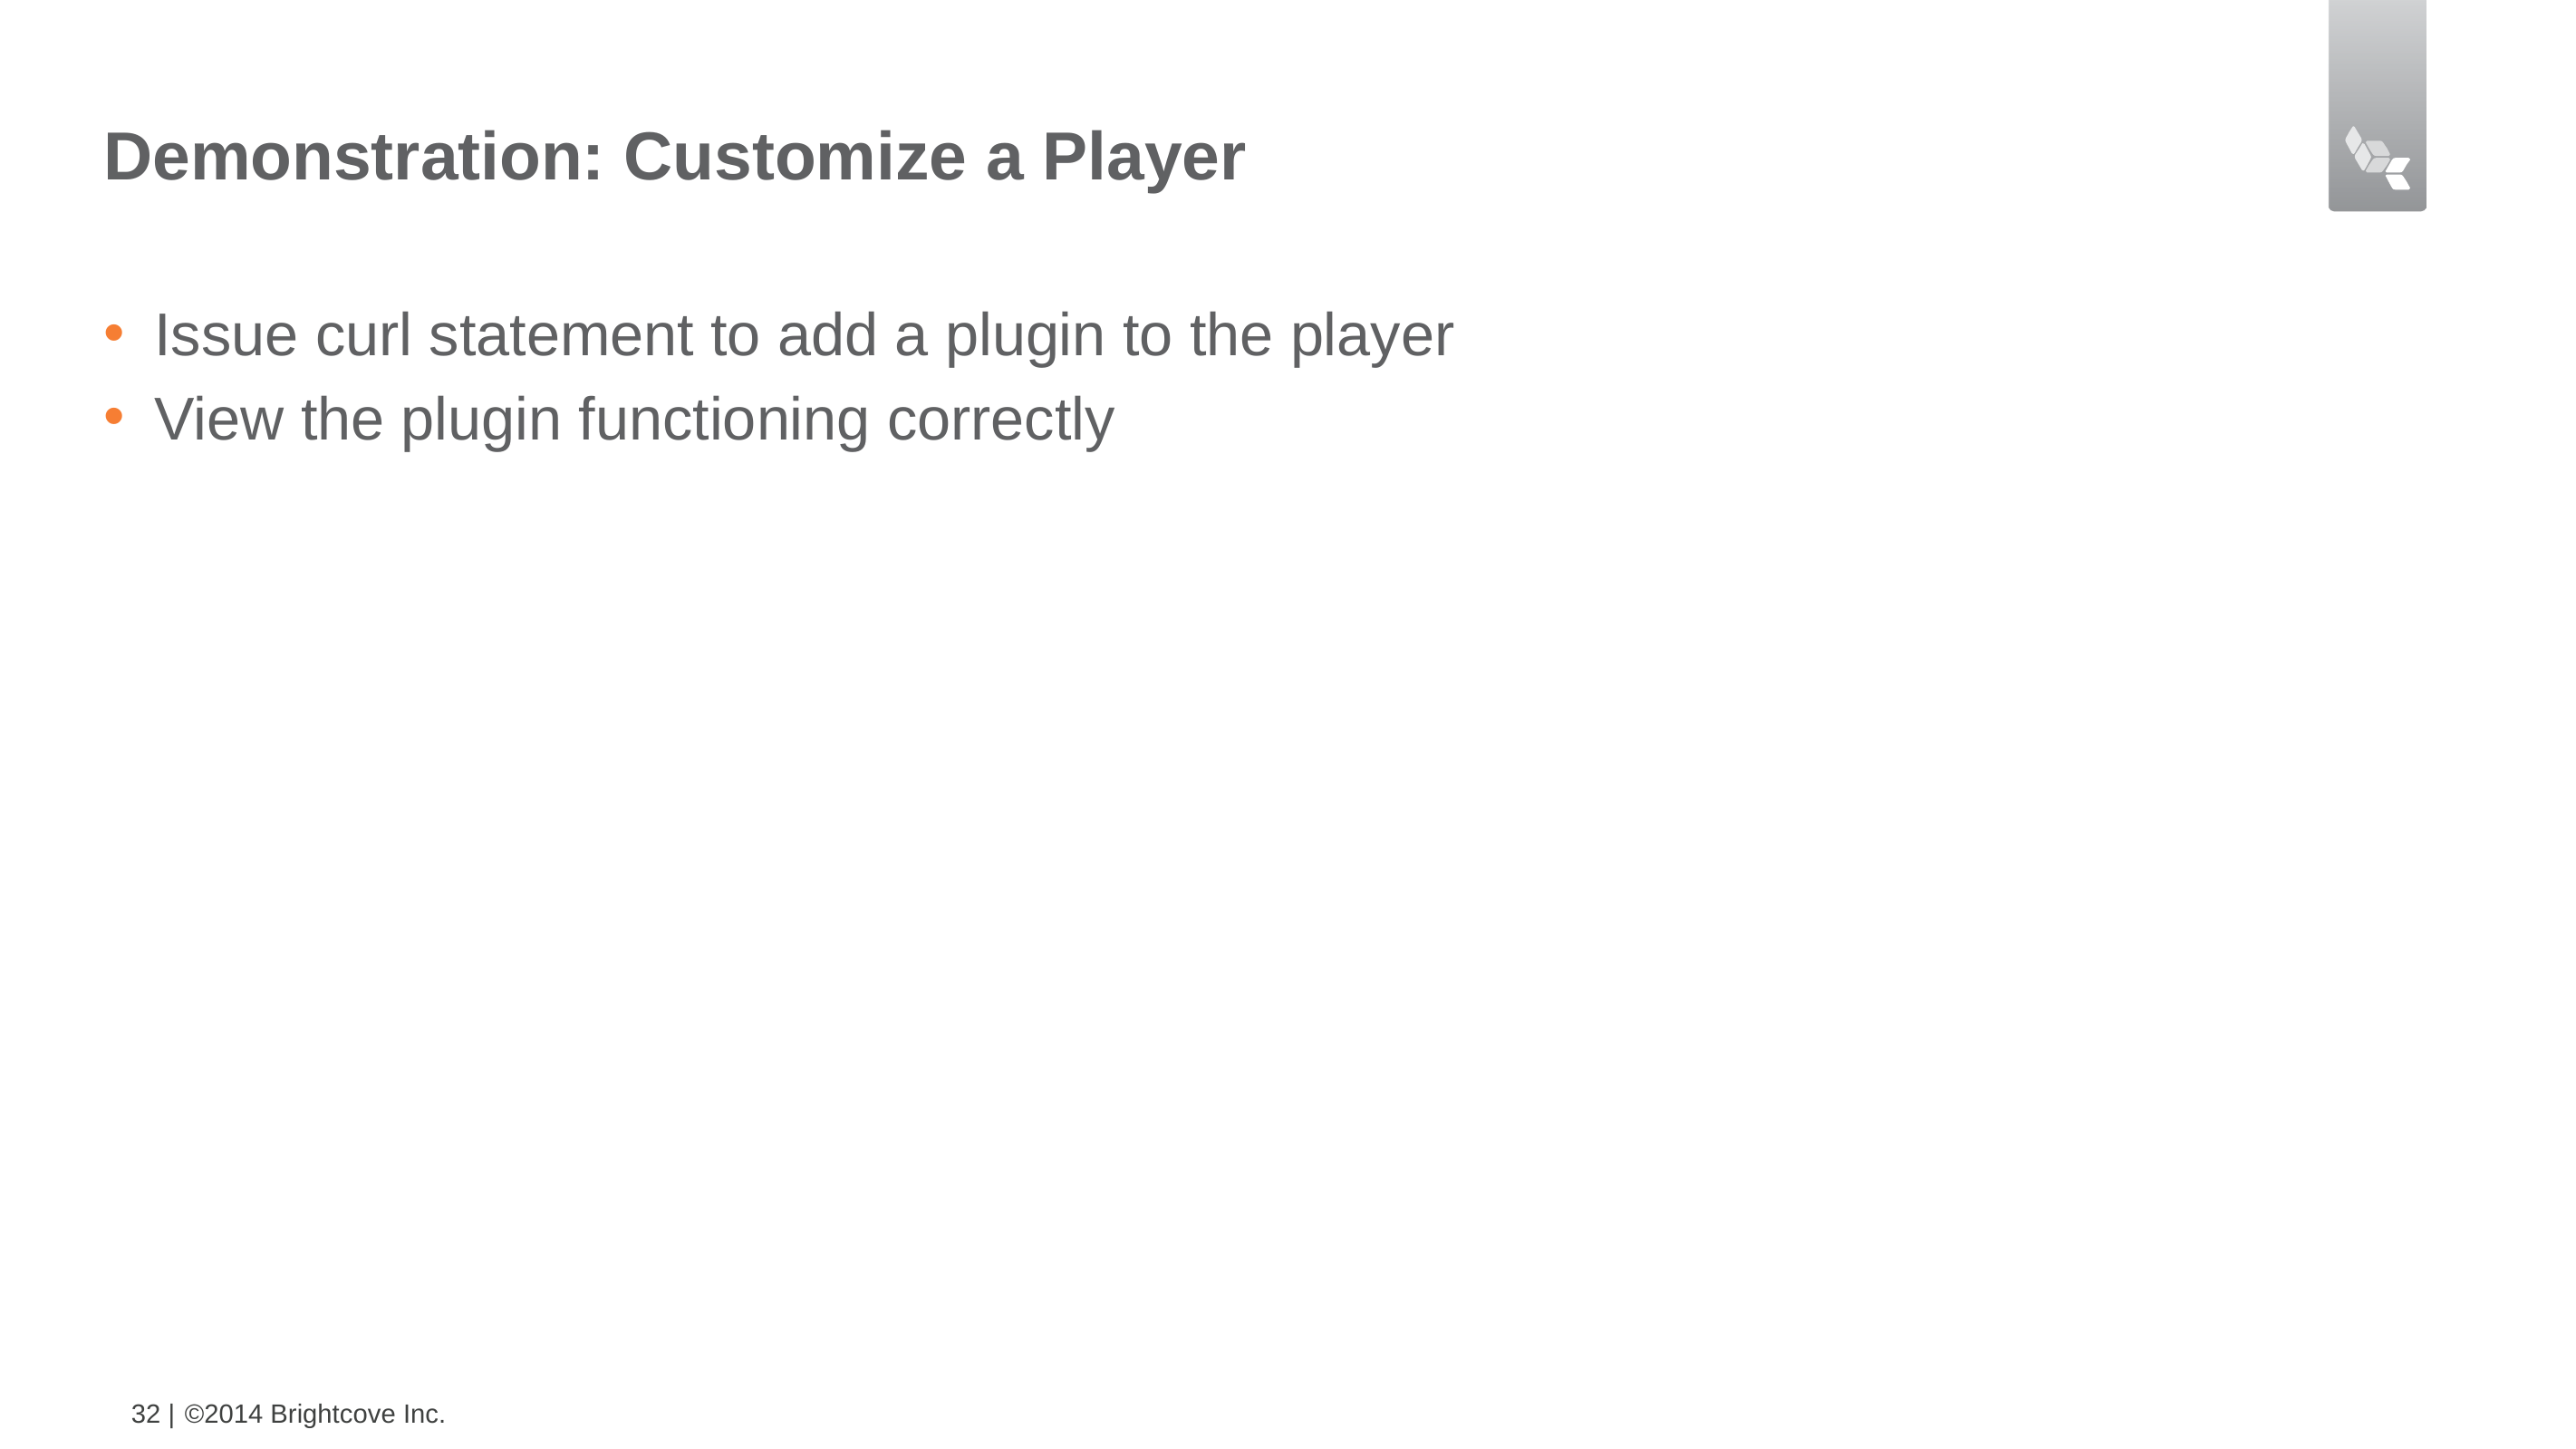

# Demonstration: Customize a Player
Issue curl statement to add a plugin to the player
View the plugin functioning correctly
32 |
©2014 Brightcove Inc.